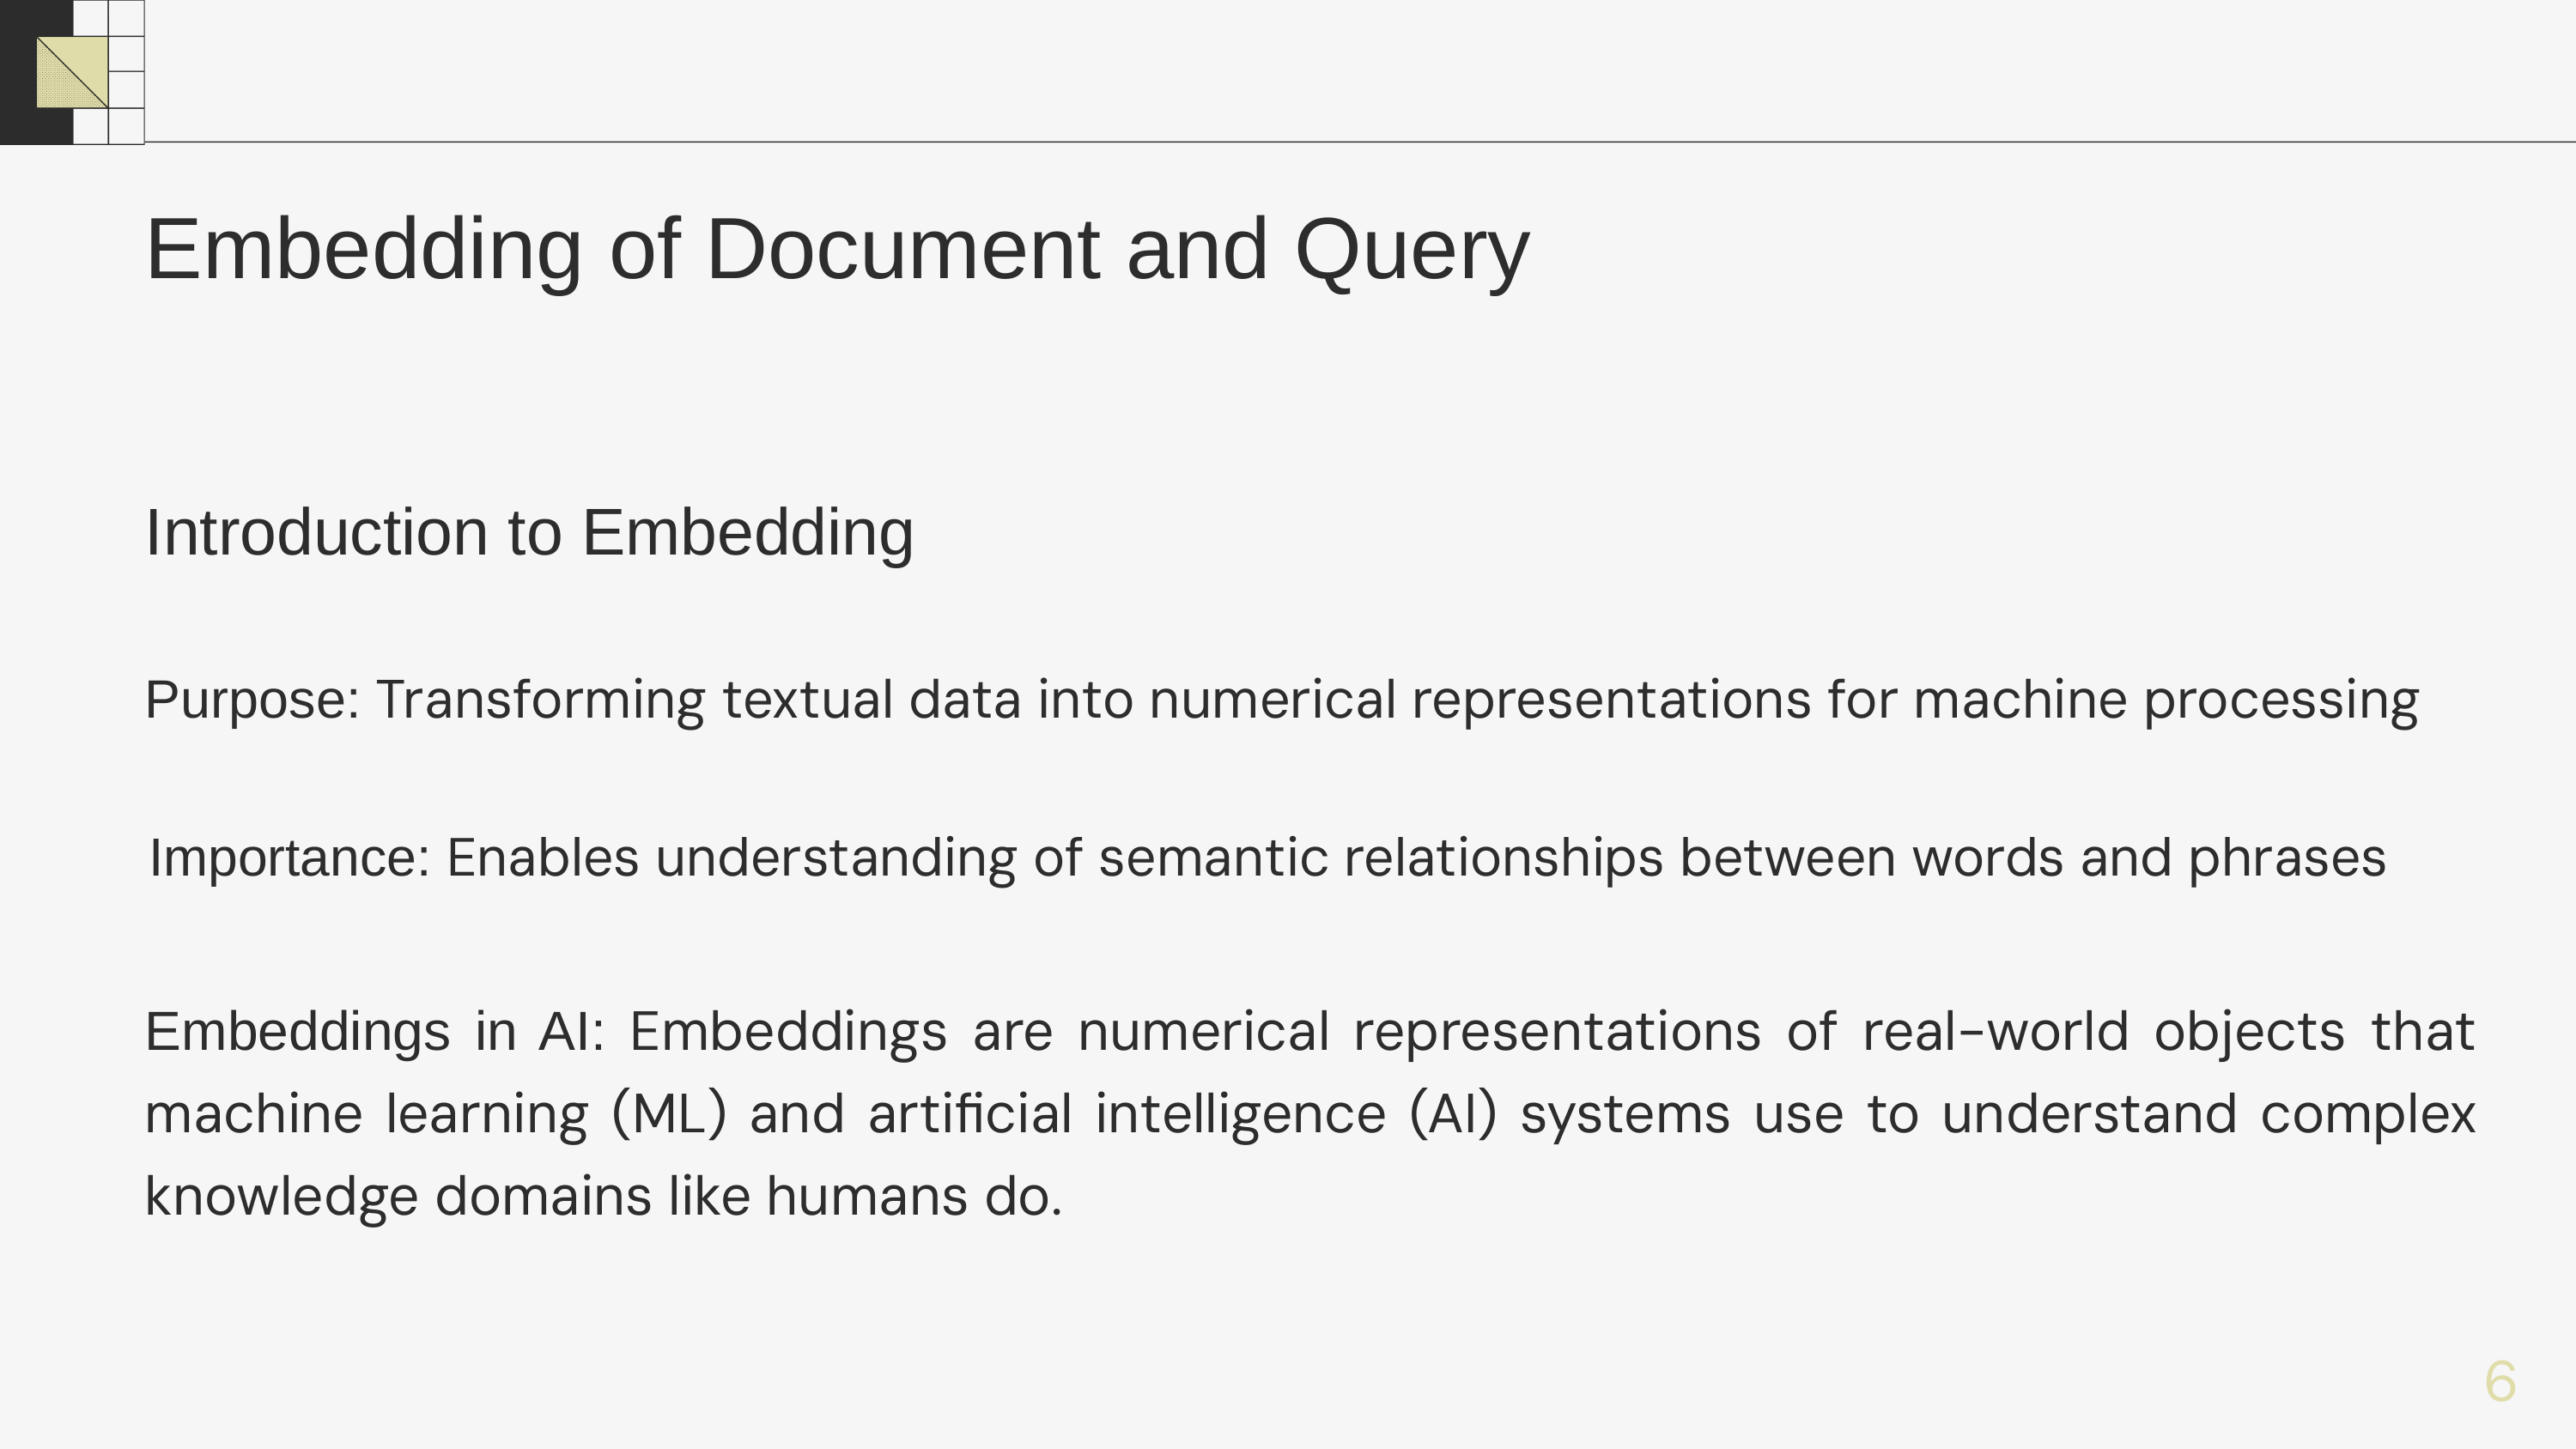

Embedding of Document and Query
Introduction to Embedding
Purpose: Transforming textual data into numerical representations for machine processing
Importance: Enables understanding of semantic relationships between words and phrases
Embeddings in AI: Embeddings are numerical representations of real-world objects that machine learning (ML) and artificial intelligence (AI) systems use to understand complex knowledge domains like humans do.
6